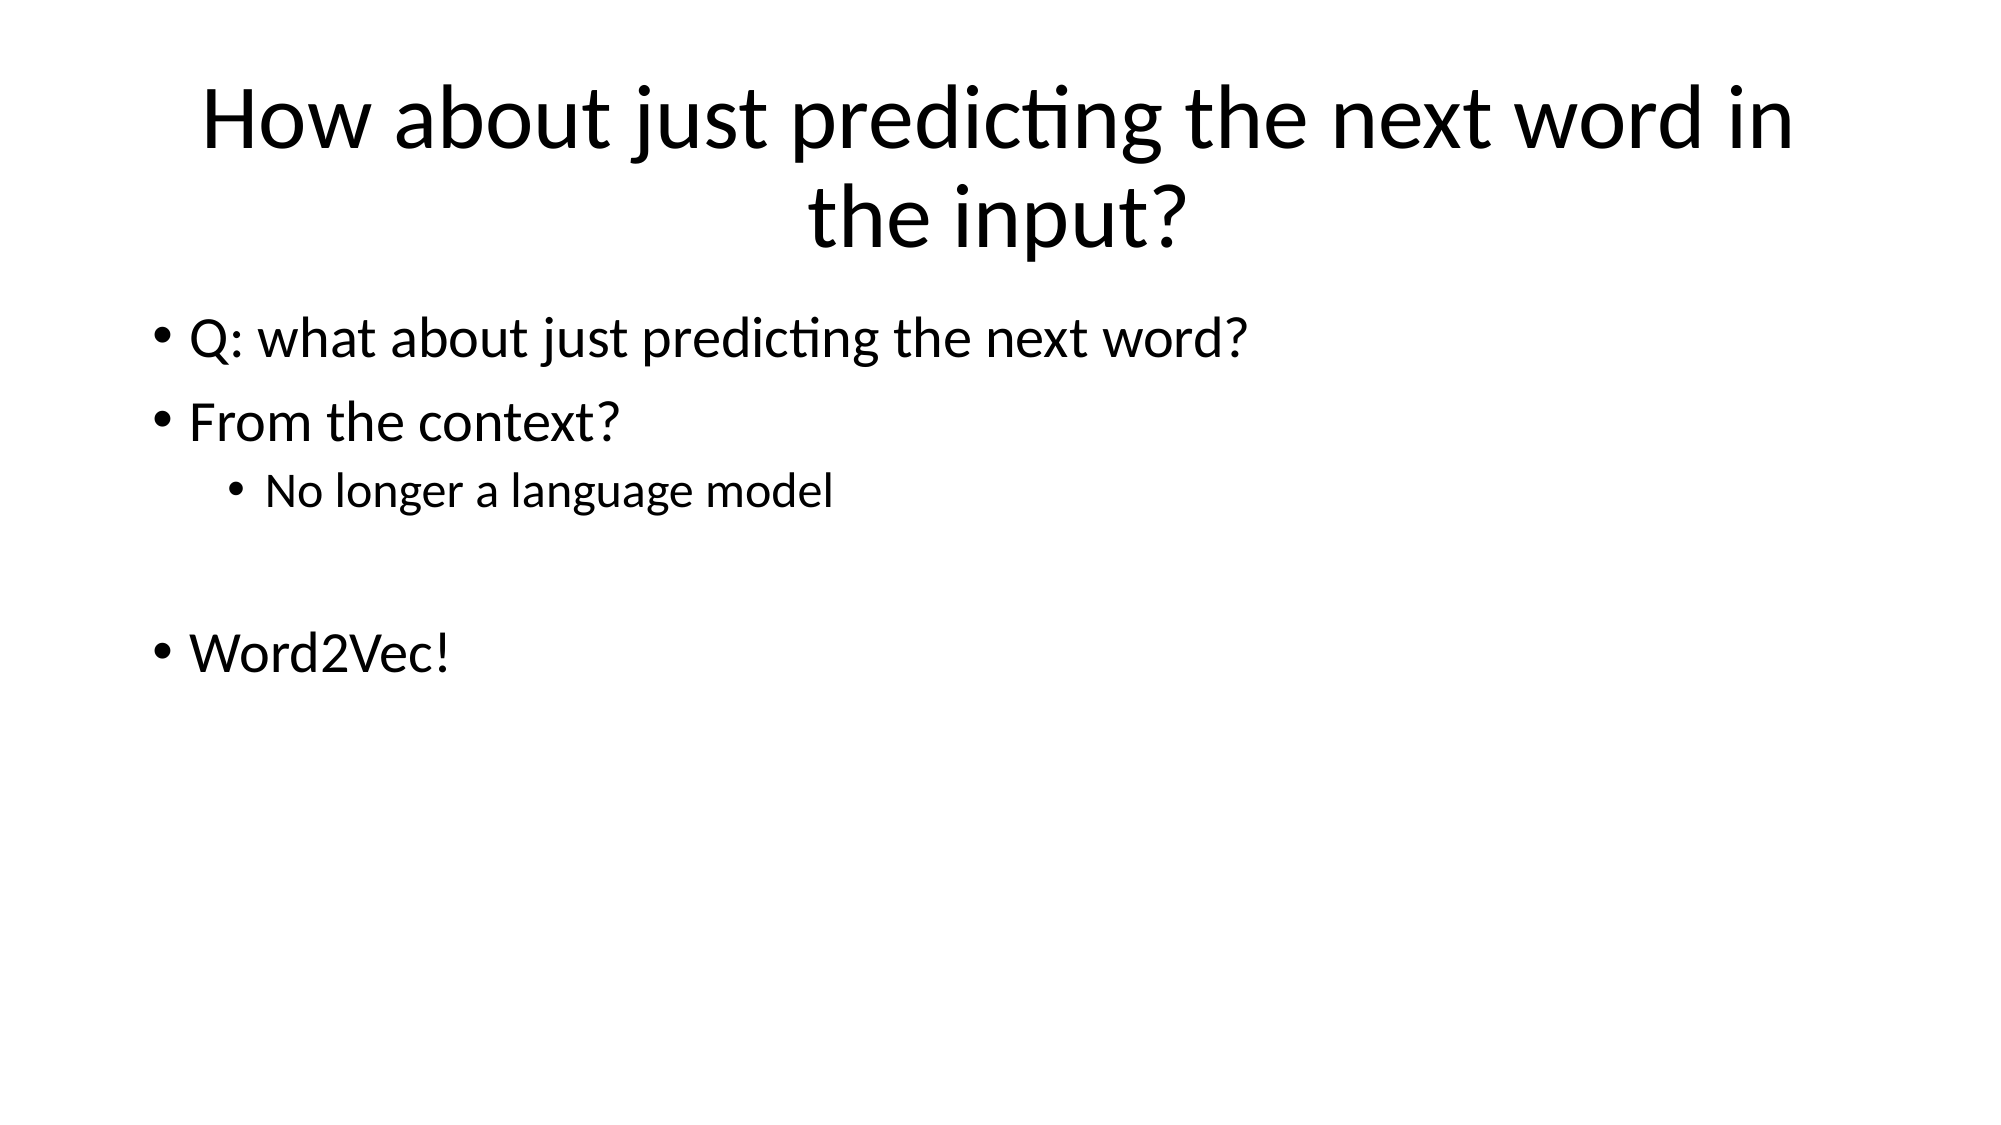

# How about just predicting the next word in the input?
Q: what about just predicting the next word?
From the context?
No longer a language model

Word2Vec!